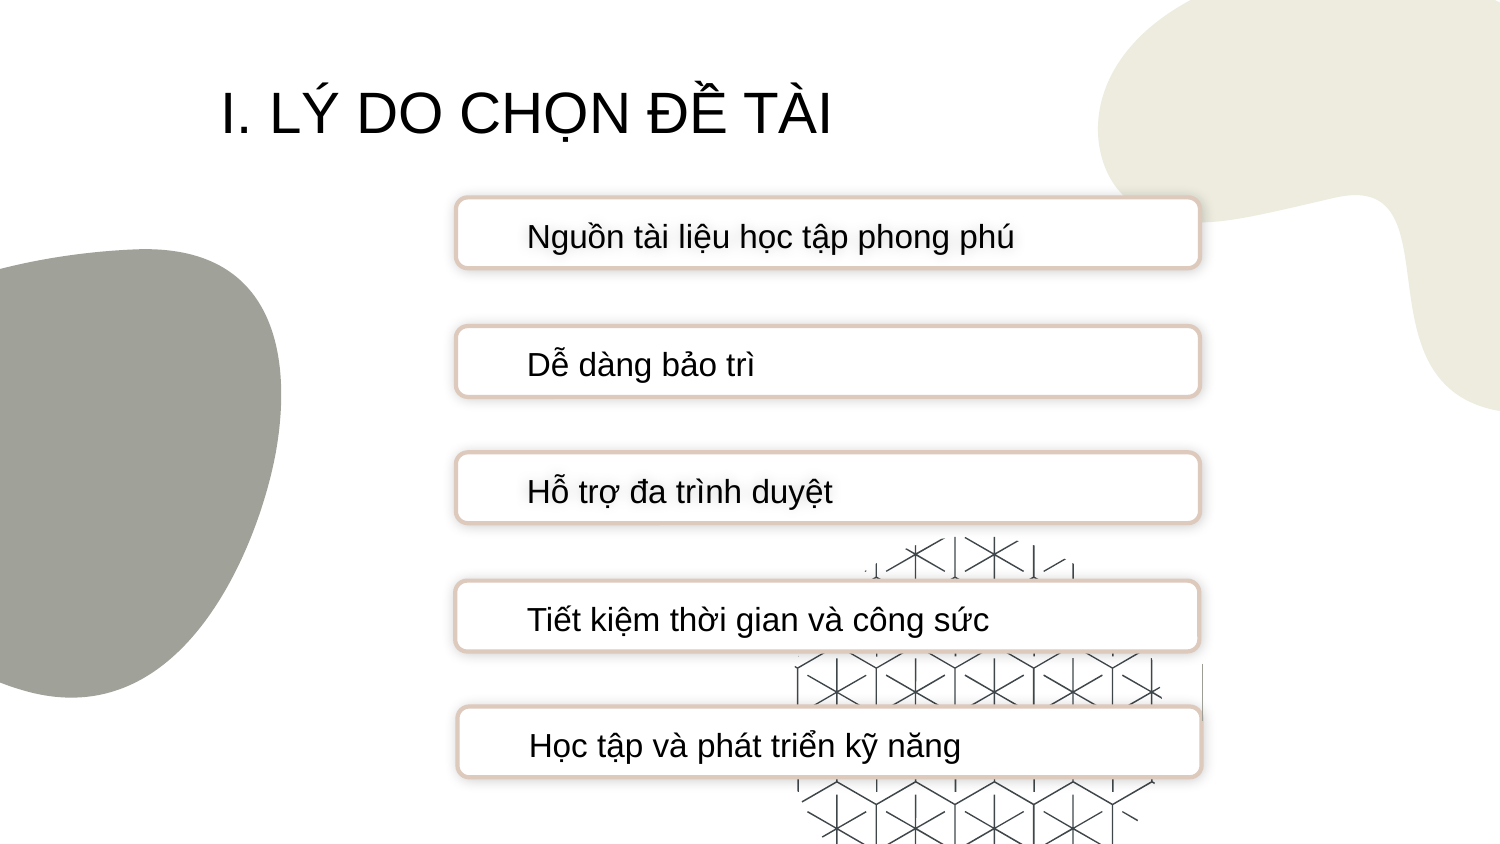

I. LÝ DO CHỌN ĐỀ TÀI

Nguồn tài liệu học tập phong phú

Dễ dàng bảo trì

Hỗ trợ đa trình duyệt

Tiết kiệm thời gian và công sức

Học tập và phát triển kỹ năng